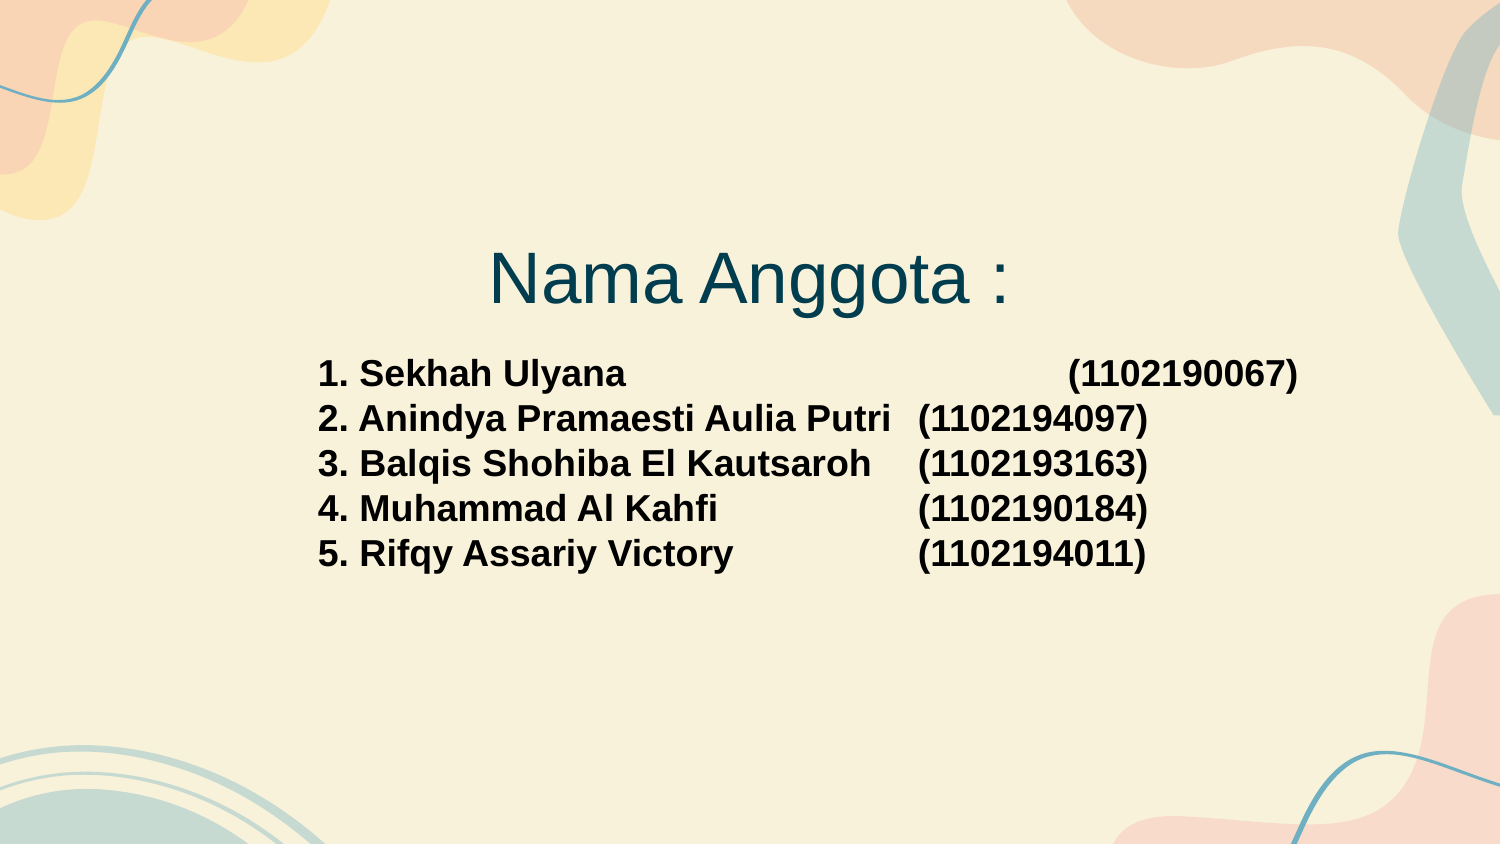

# Nama Anggota :
1. Sekhah Ulyana			(1102190067)
2. Anindya Pramaesti Aulia Putri	(1102194097)
3. Balqis Shohiba El Kautsaroh	(1102193163)
4. Muhammad Al Kahfi		(1102190184)
5. Rifqy Assariy Victory		(1102194011)